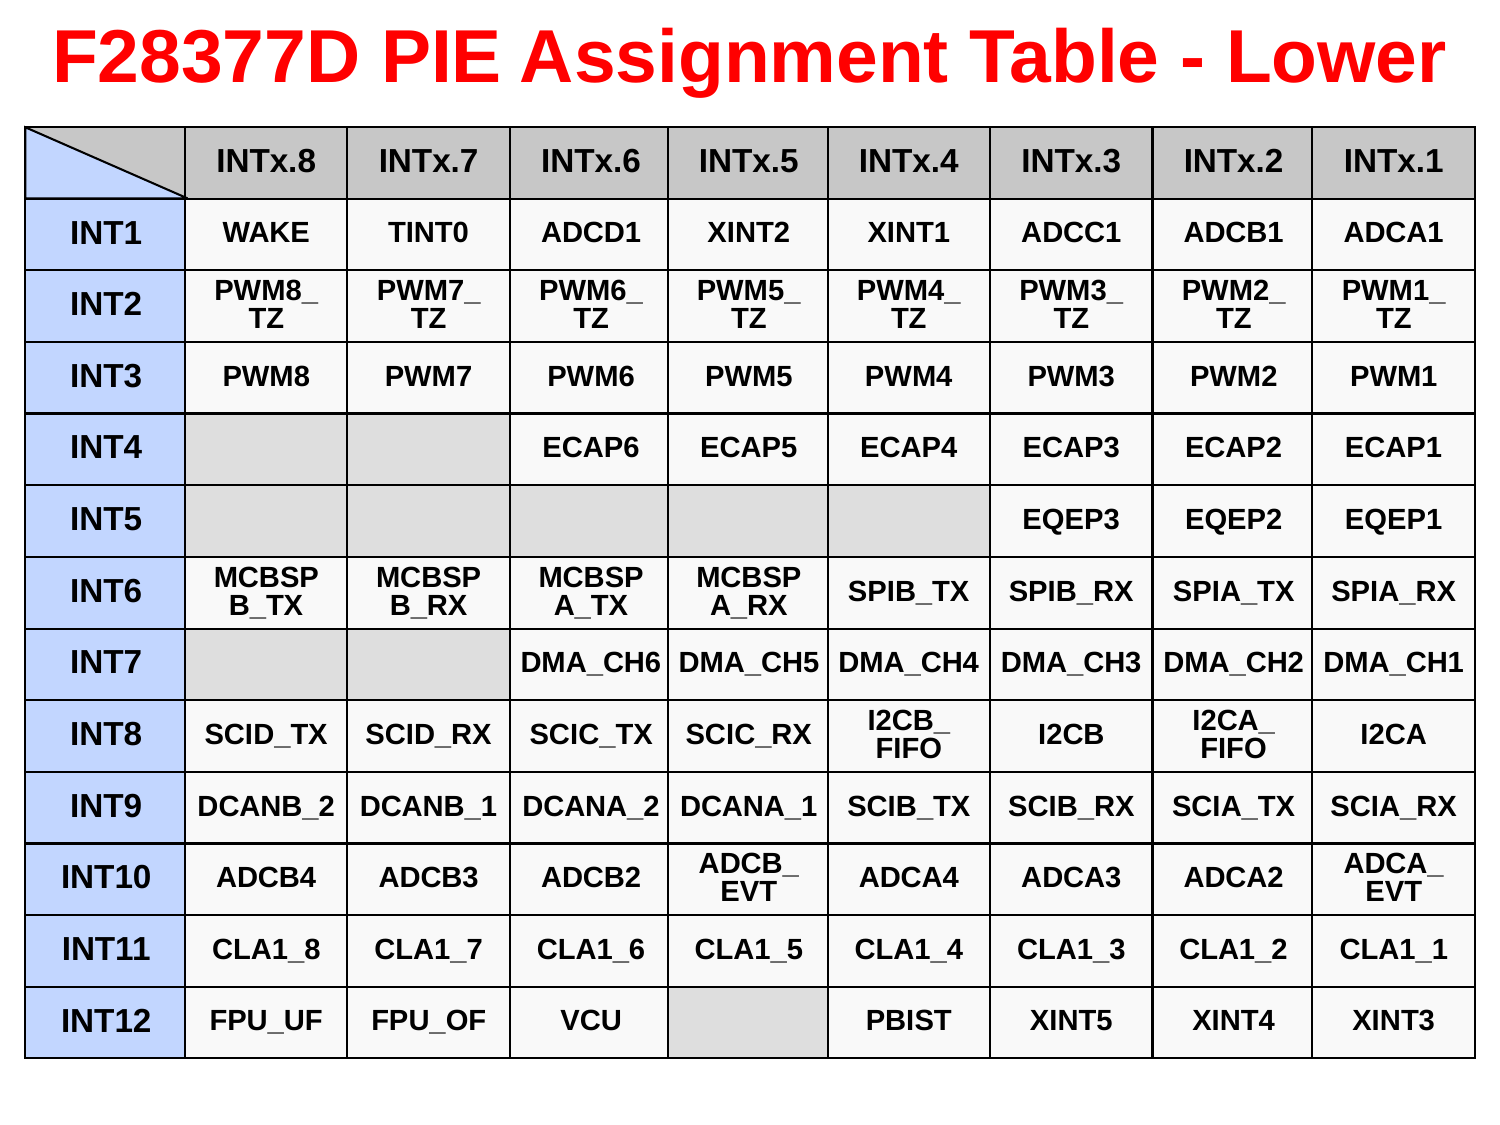

# F28377D PIE Assignment Table - Lower

INTx.8
INTx.7
INTx.6
INTx.5
INTx.4
INTx.3
INTx.2
INTx.1

INT1
WAKE
TINT0
ADCD1
XINT2
XINT1
ADCC1
ADCB1
ADCA1
INT2
PWM8_
TZ
PWM7_
TZ
PWM6_
TZ
PWM5_
TZ
PWM4_
TZ
PWM3_
TZ
PWM2_
TZ
PWM1_
TZ
INT3
PWM8
PWM7
PWM6
PWM5
PWM4
PWM3
PWM2
PWM1
INT4

ECAP6
ECAP5
ECAP4
ECAP3
ECAP2
ECAP1
INT5

EQEP3
EQEP2
EQEP1
INT6
MCBSP
B_TX
MCBSP
B_RX
MCBSP
A_TX
MCBSP
A_RX
SPIB_TX
SPIB_RX
SPIA_TX
SPIA_RX
INT7

DMA_CH6
DMA_CH5
DMA_CH4
DMA_CH3
DMA_CH2
DMA_CH1
INT8
SCID_TX
SCID_RX
SCIC_TX
SCIC_RX
I2CB_
FIFO
I2CB
I2CA_
FIFO
I2CA
INT9
DCANB_2
DCANB_1
DCANA_2
DCANA_1
SCIB_TX
SCIB_RX
SCIA_TX
SCIA_RX
INT10
ADCB4
ADCB3
ADCB2
ADCB_
EVT
ADCA4
ADCA3
ADCA2
ADCA_
EVT
INT11
CLA1_8
CLA1_7
CLA1_6
CLA1_5
CLA1_4
CLA1_3
CLA1_2
CLA1_1
INT12
FPU_UF
FPU_OF
VCU

PBIST
XINT5
XINT4
XINT3